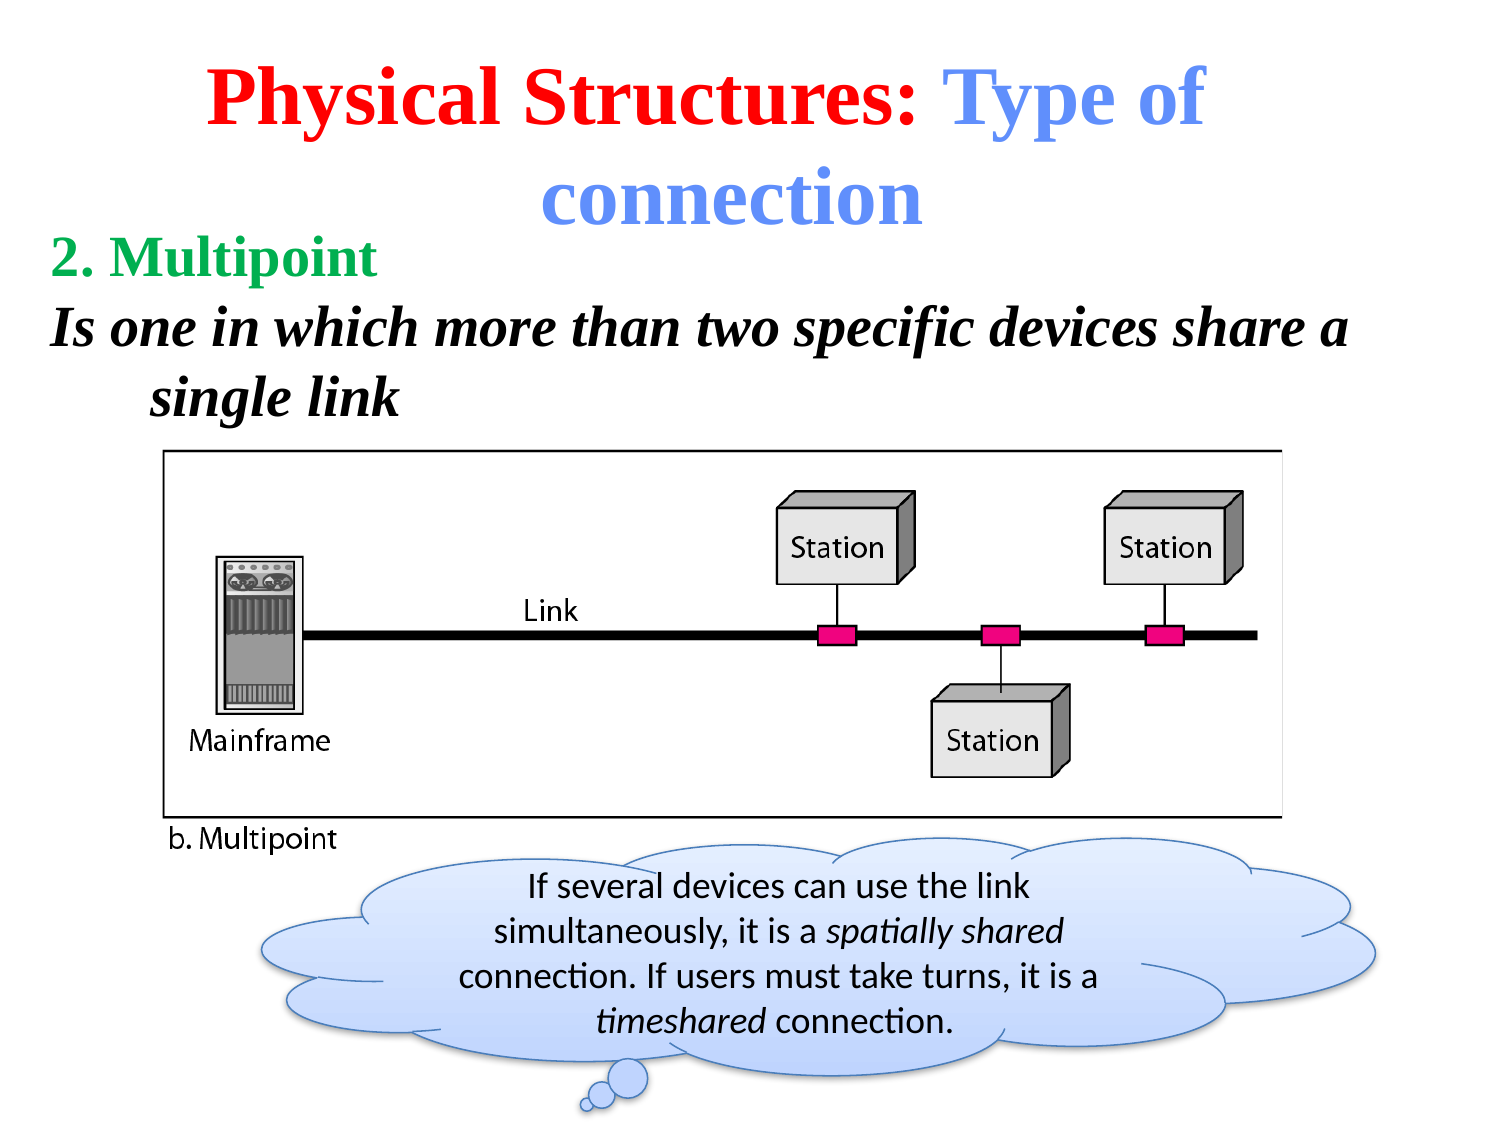

# Physical Structures: Type of  connection
2. Multipoint
Is one in which more than two specific devices share a  single link

If several devices can use the link simultaneously, it is a spatially shared
connection. If users must take turns, it is a timeshared connection.